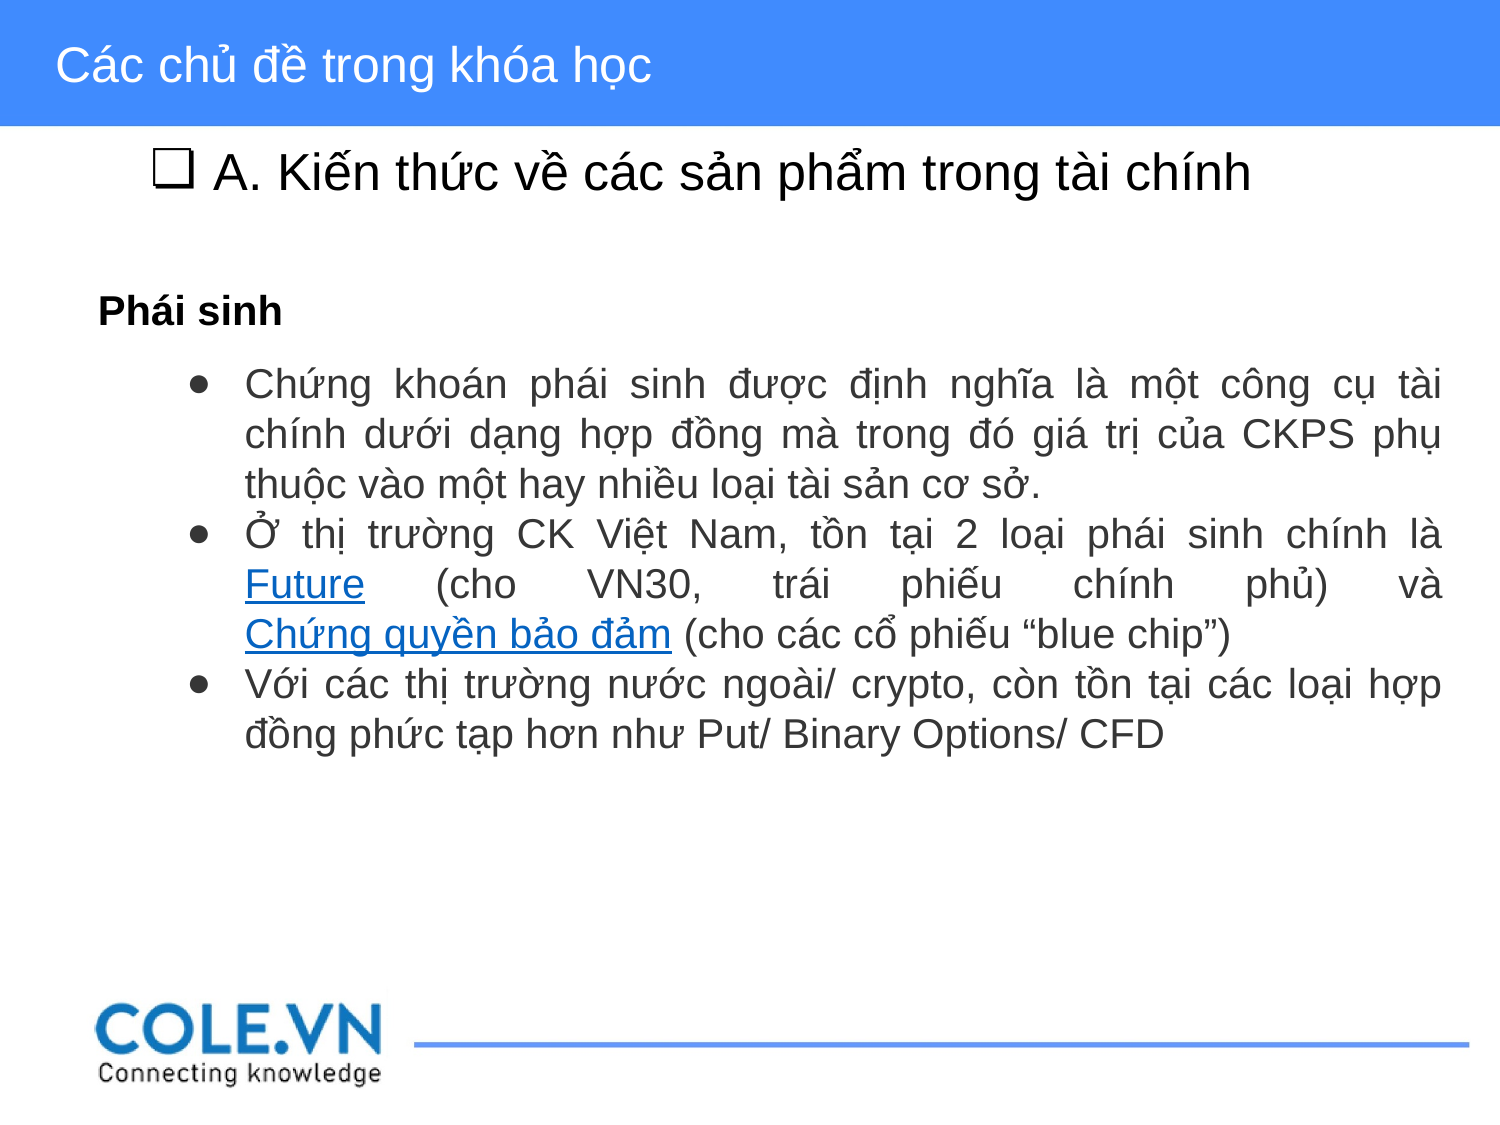

Các chủ đề trong khóa học
A. Kiến thức về các sản phẩm trong tài chính
Phái sinh
Chứng khoán phái sinh được định nghĩa là một công cụ tài chính dưới dạng hợp đồng mà trong đó giá trị của CKPS phụ thuộc vào một hay nhiều loại tài sản cơ sở.
Ở thị trường CK Việt Nam, tồn tại 2 loại phái sinh chính là Future (cho VN30, trái phiếu chính phủ) và Chứng quyền bảo đảm (cho các cổ phiếu “blue chip”)
Với các thị trường nước ngoài/ crypto, còn tồn tại các loại hợp đồng phức tạp hơn như Put/ Binary Options/ CFD